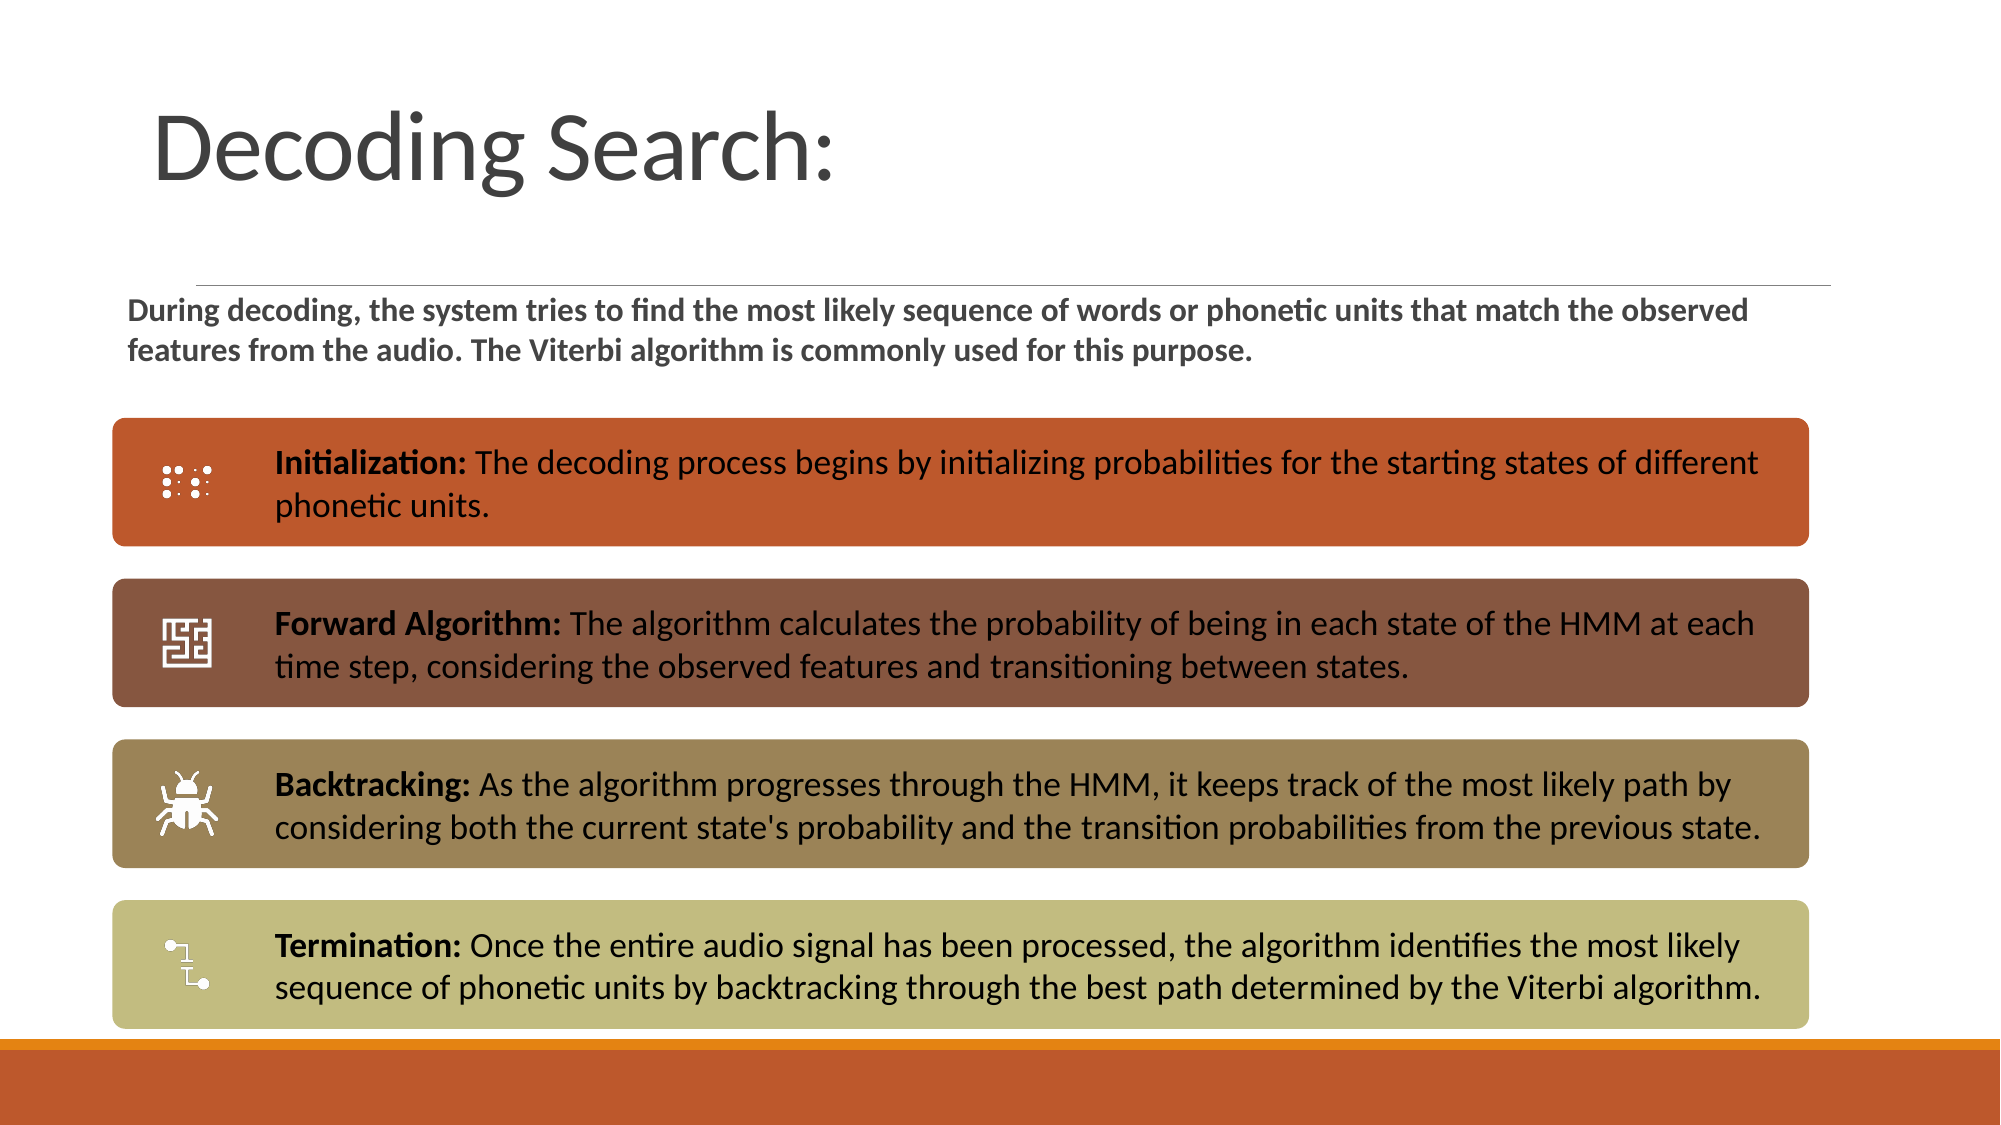

# Decoding Search:
During decoding, the system tries to find the most likely sequence of words or phonetic units that match the observed features from the audio. The Viterbi algorithm is commonly used for this purpose.​
Initialization: The decoding process begins by initializing probabilities for the starting states of different phonetic units.
Forward Algorithm: The algorithm calculates the probability of being in each state of the HMM at each time step, considering the observed features and transitioning between states.
Backtracking: As the algorithm progresses through the HMM, it keeps track of the most likely path by considering both the current state's probability and the transition probabilities from the previous state.
Termination: Once the entire audio signal has been processed, the algorithm identifies the most likely sequence of phonetic units by backtracking through the best path determined by the Viterbi algorithm.